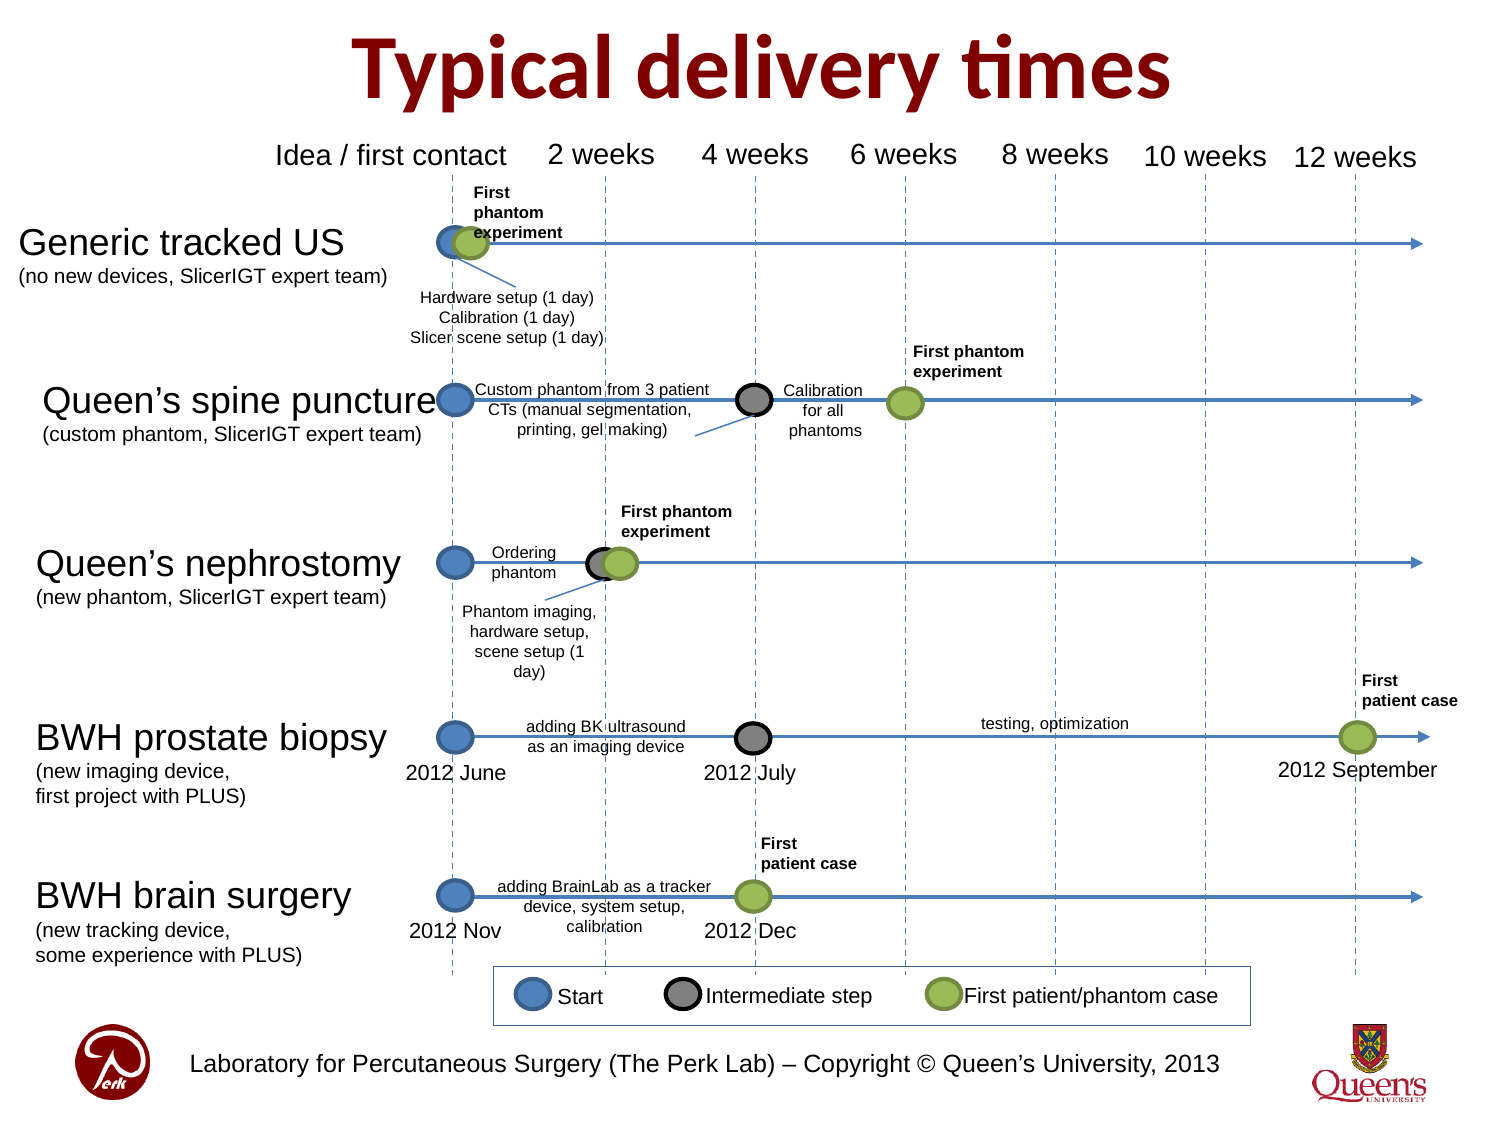

Typical delivery times
6 weeks
2 weeks
4 weeks
8 weeks
Idea / first contact
10 weeks
12 weeks
First
phantom experiment
Generic tracked US
(no new devices, SlicerIGT expert team)

Hardware setup (1 day)
Calibration (1 day)
Slicer scene setup (1 day)
First phantom experiment
Queen’s spine puncture
(custom phantom, SlicerIGT expert team)
Custom phantom from 3 patient CTs (manual segmentation,
printing, gel making)
Calibration
for all
phantoms

First phantom experiment
Queen’s nephrostomy
(new phantom, SlicerIGT expert team)
Ordering phantom

Phantom imaging, hardware setup, scene setup (1 day)
First
patient case
BWH prostate biopsy
(new imaging device,
first project with PLUS)
testing, optimization
adding BK ultrasound as an imaging device

2012 September
2012 June
2012 July
First
patient case
BWH brain surgery
(new tracking device,
some experience with PLUS)
adding BrainLab as a tracker device, system setup, calibration

2012 Nov
2012 Dec

Intermediate step
First patient/phantom case
Start